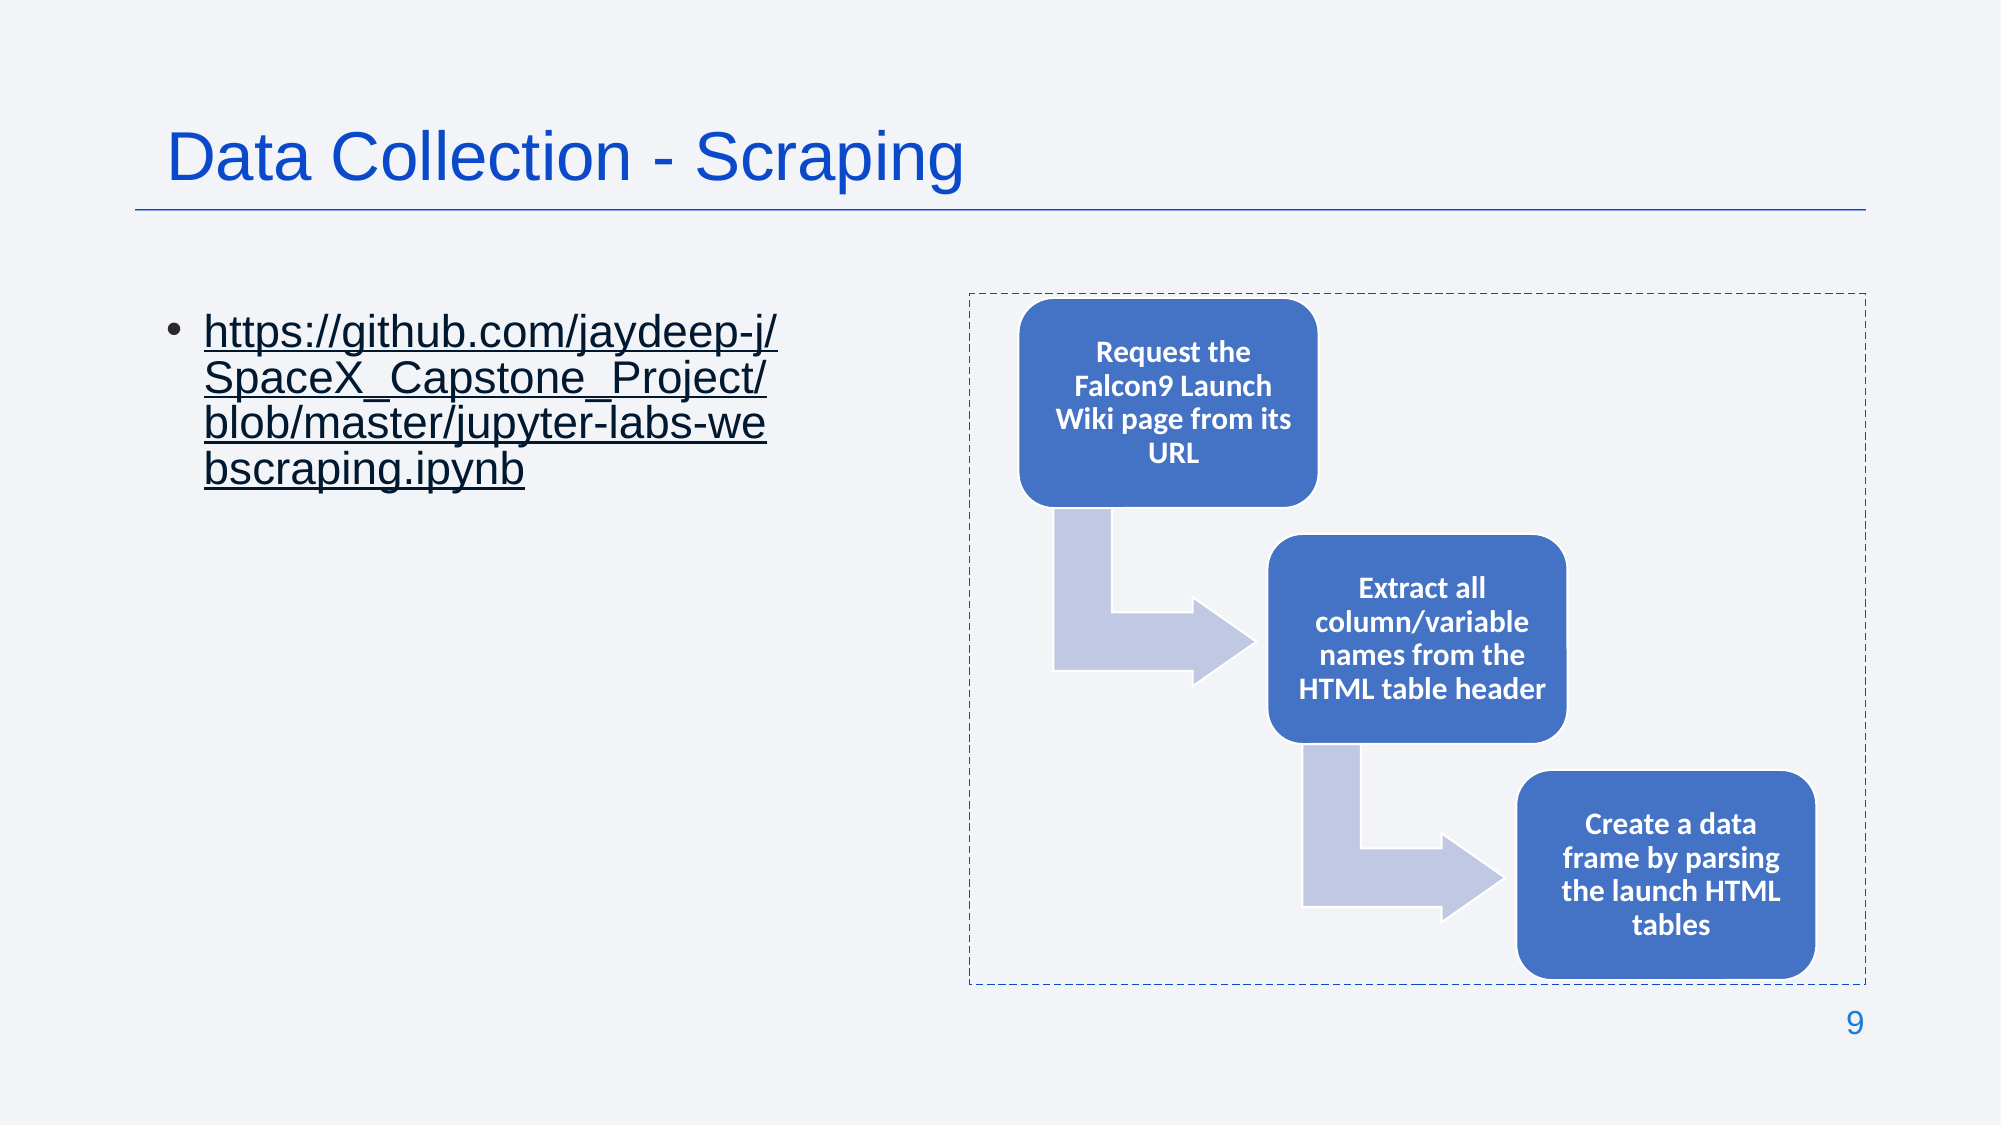

Data Collection - Scraping
https://github.com/jaydeep-j/SpaceX_Capstone_Project/blob/master/jupyter-labs-webscraping.ipynb

Request the Falcon9 Launch Wiki page from its URL
Extract all column/variable names from the HTML table header
Create a data frame by parsing the launch HTML tables
9